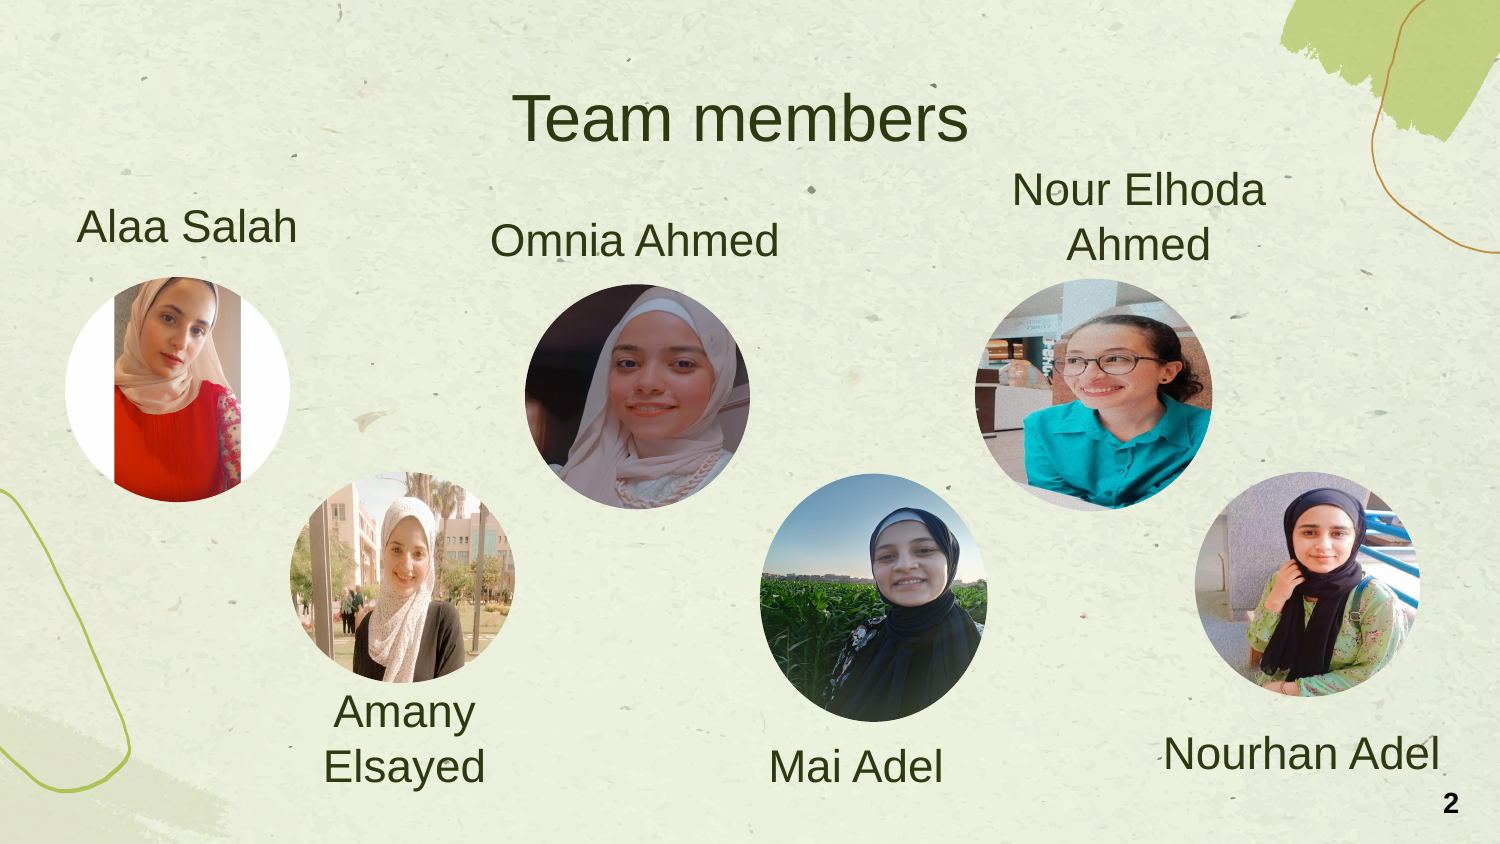

# Team members
Nour Elhoda Ahmed
Alaa Salah
Omnia Ahmed

Amany Elsayed
Nourhan Adel
Mai Adel
2